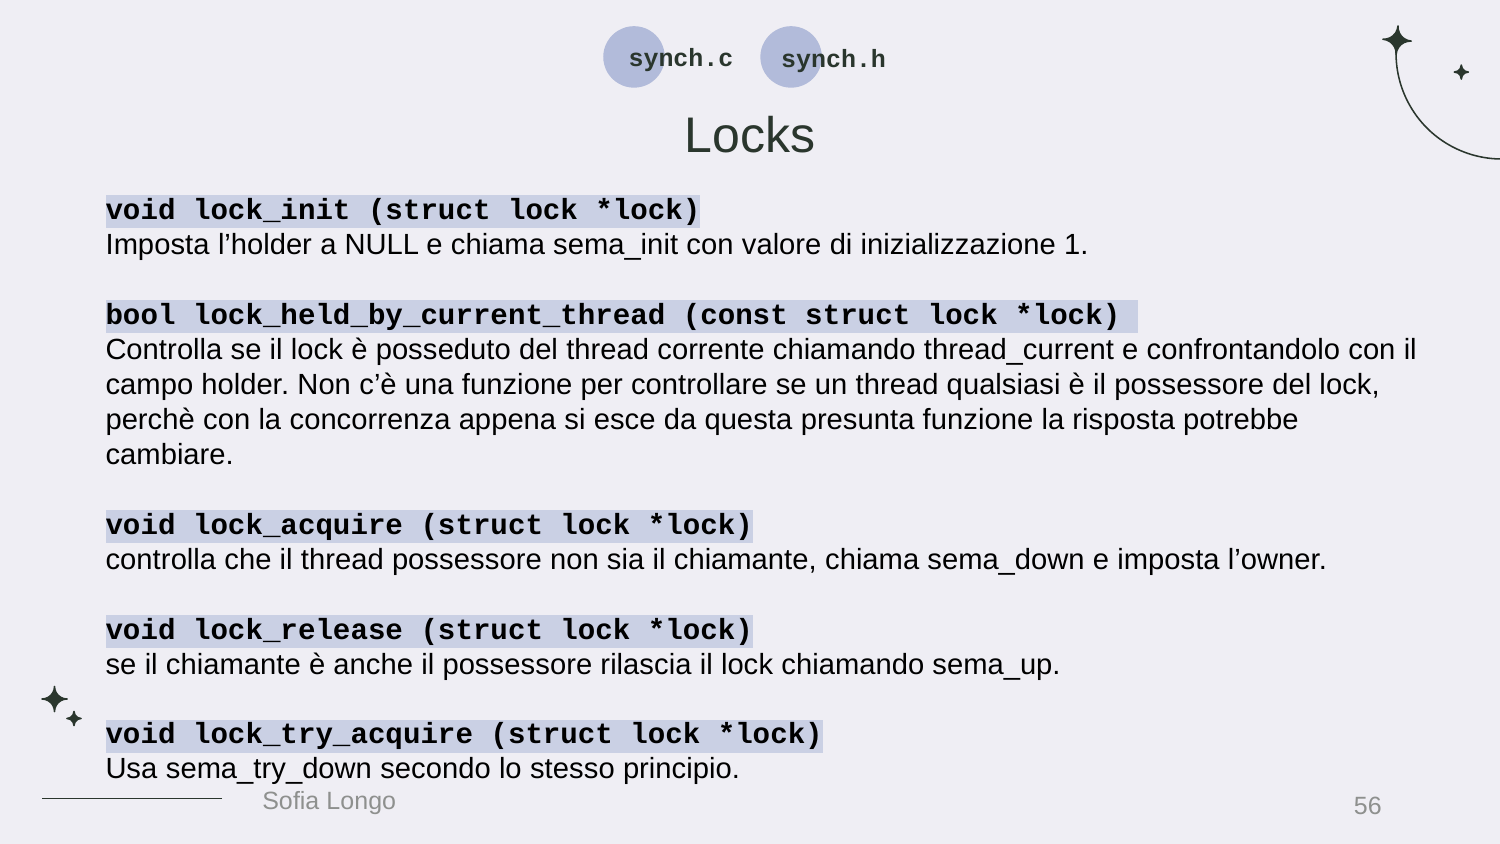

synch.h
synch.c
# Locks
void lock_init (struct lock *lock)
Imposta l’holder a NULL e chiama sema_init con valore di inizializzazione 1.

bool lock_held_by_current_thread (const struct lock *lock)
Controlla se il lock è posseduto del thread corrente chiamando thread_current e confrontandolo con il campo holder. Non c’è una funzione per controllare se un thread qualsiasi è il possessore del lock, perchè con la concorrenza appena si esce da questa presunta funzione la risposta potrebbe cambiare.

void lock_acquire (struct lock *lock)
controlla che il thread possessore non sia il chiamante, chiama sema_down e imposta l’owner.

void lock_release (struct lock *lock)
se il chiamante è anche il possessore rilascia il lock chiamando sema_up.

void lock_try_acquire (struct lock *lock)
Usa sema_try_down secondo lo stesso principio.
56